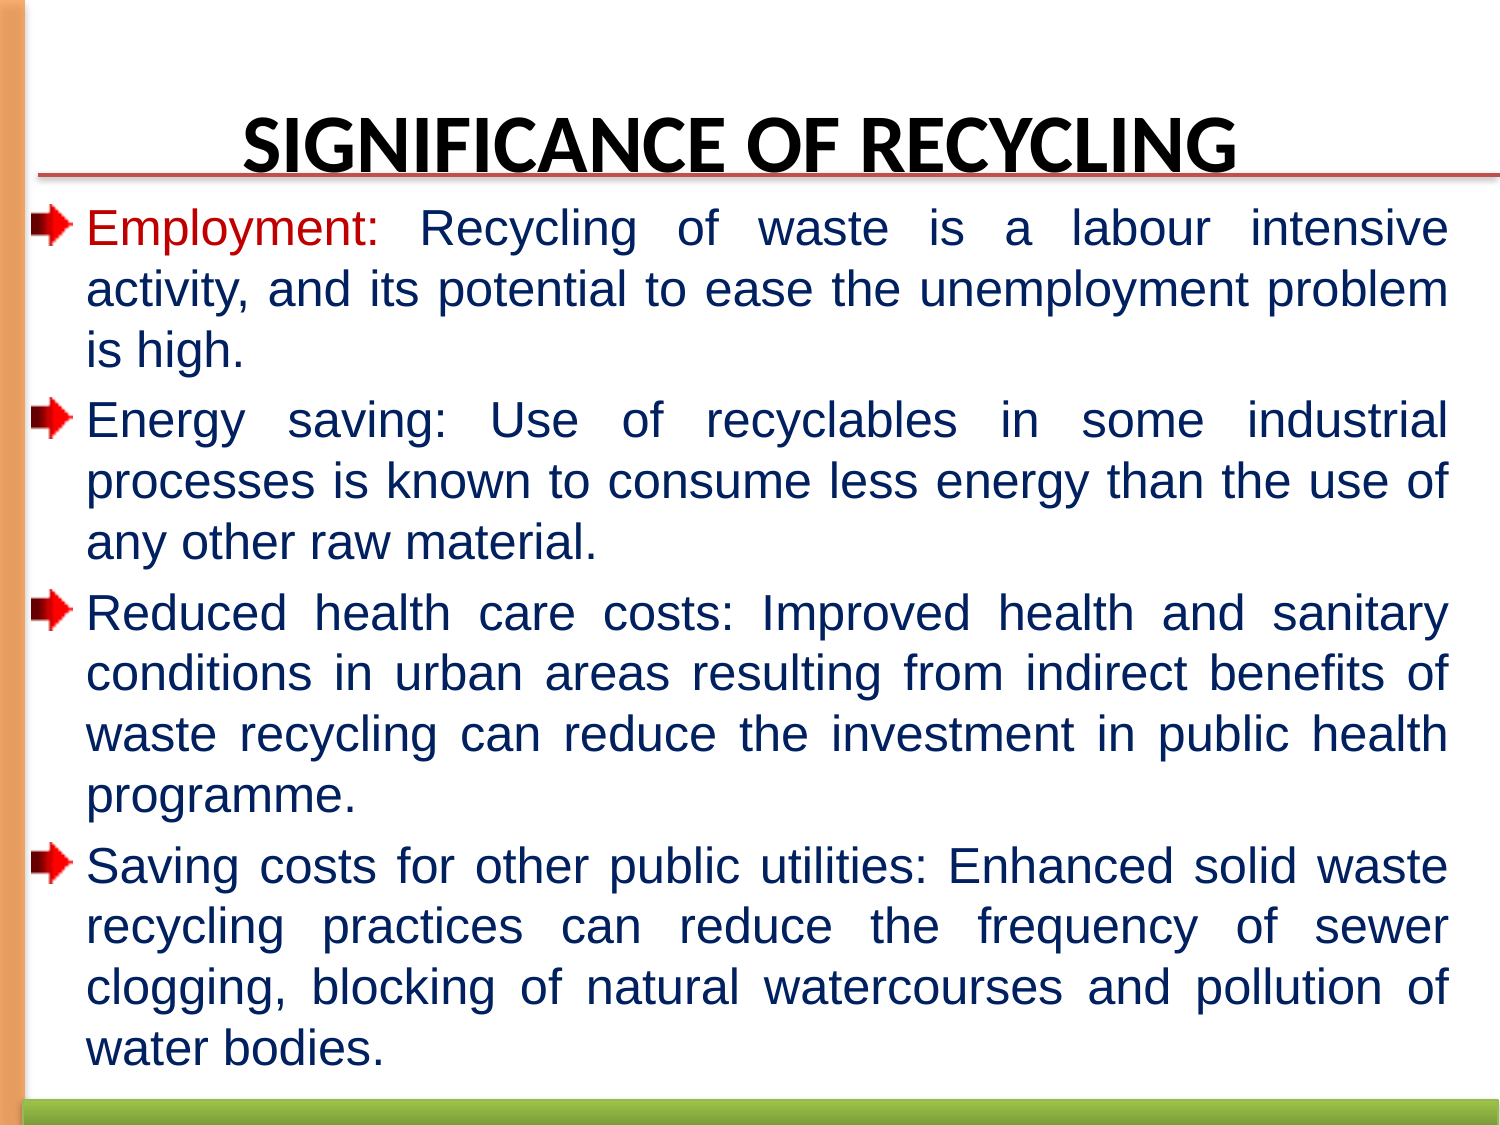

# SIGNIFICANCE OF RECYCLING
Employment: Recycling of waste is a labour intensive activity, and its potential to ease the unemployment problem is high.
Energy saving: Use of recyclables in some industrial processes is known to consume less energy than the use of any other raw material.
Reduced health care costs: Improved health and sanitary conditions in urban areas resulting from indirect benefits of waste recycling can reduce the investment in public health programme.
Saving costs for other public utilities: Enhanced solid waste recycling practices can reduce the frequency of sewer clogging, blocking of natural watercourses and pollution of water bodies.